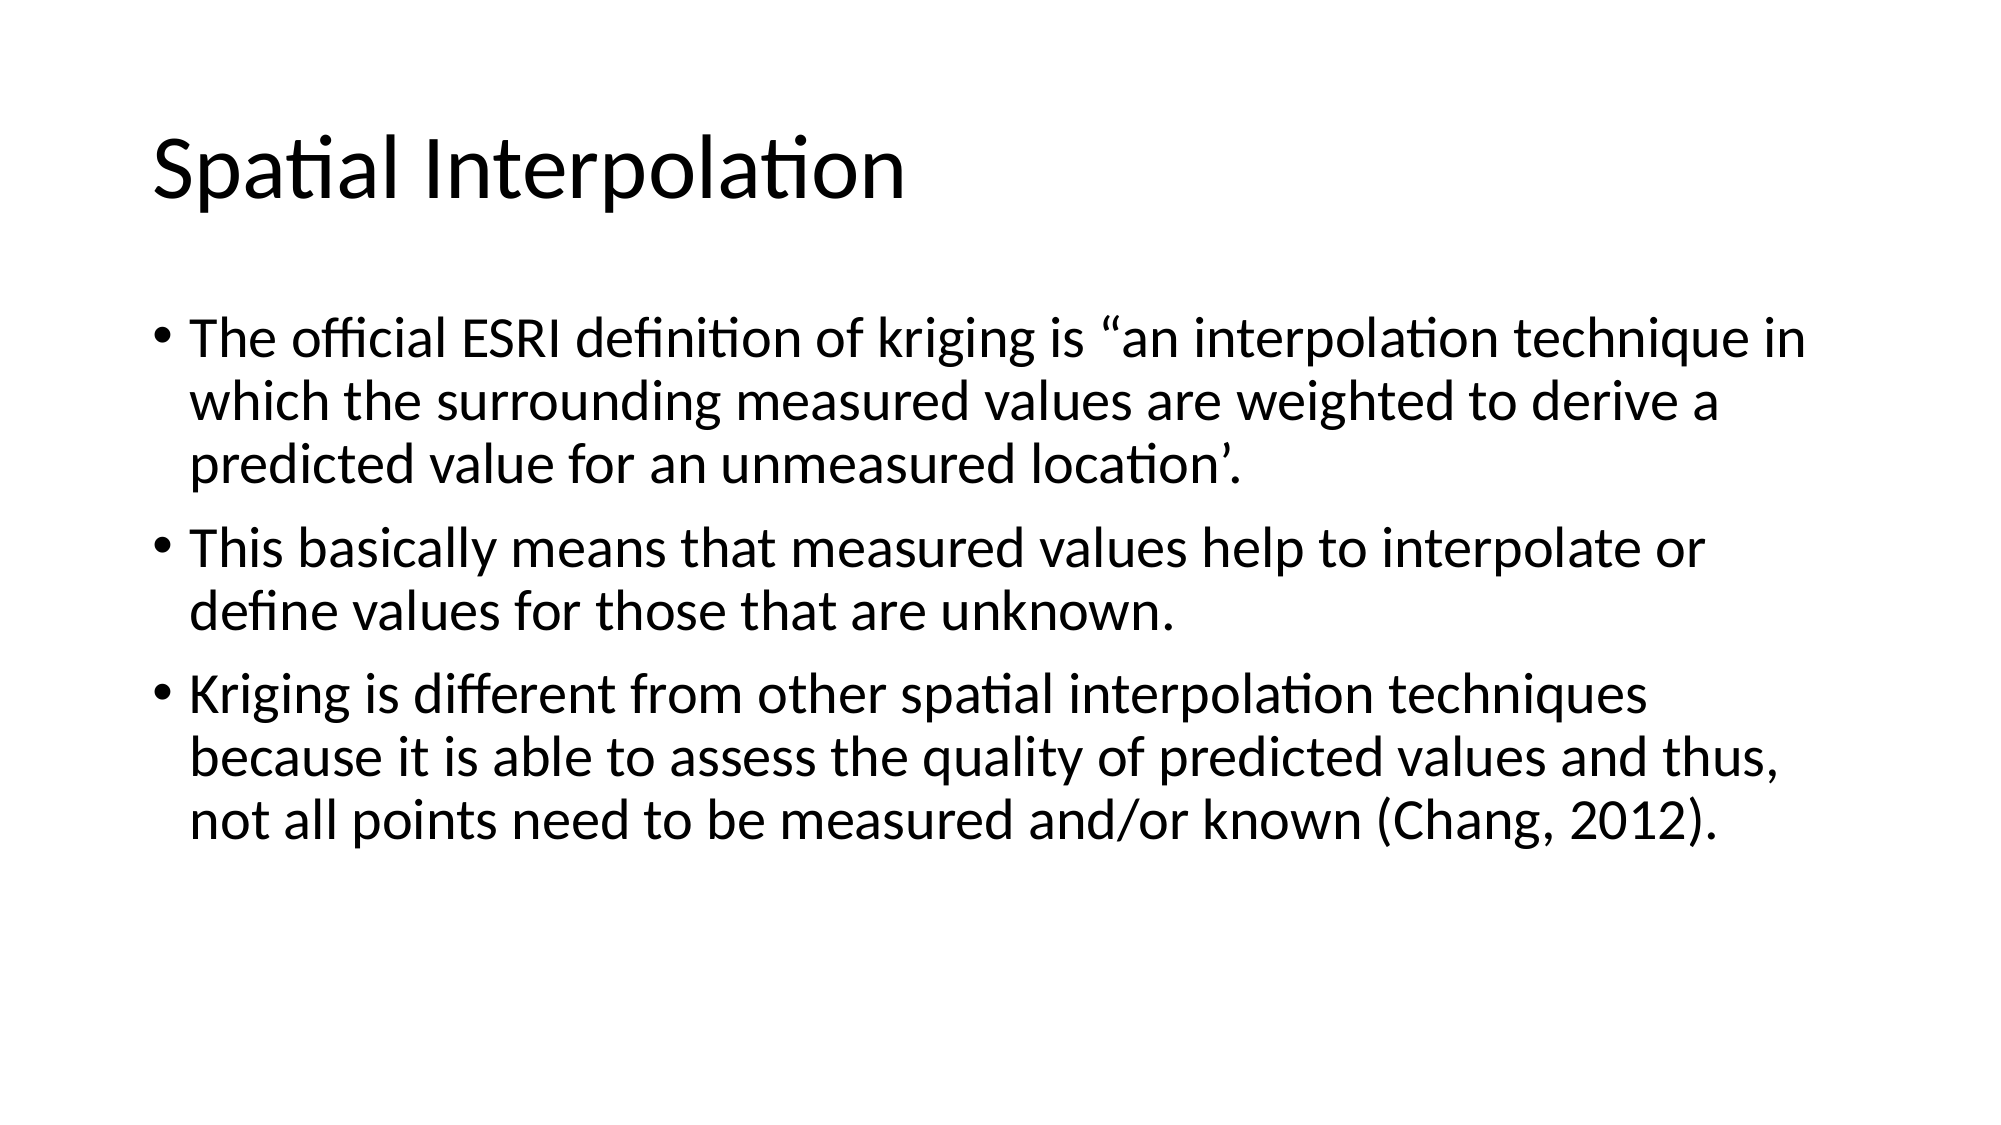

# Spatial Interpolation
The official ESRI definition of kriging is “an interpolation technique in which the surrounding measured values are weighted to derive a predicted value for an unmeasured location’.
This basically means that measured values help to interpolate or define values for those that are unknown.
Kriging is different from other spatial interpolation techniques because it is able to assess the quality of predicted values and thus, not all points need to be measured and/or known (Chang, 2012).